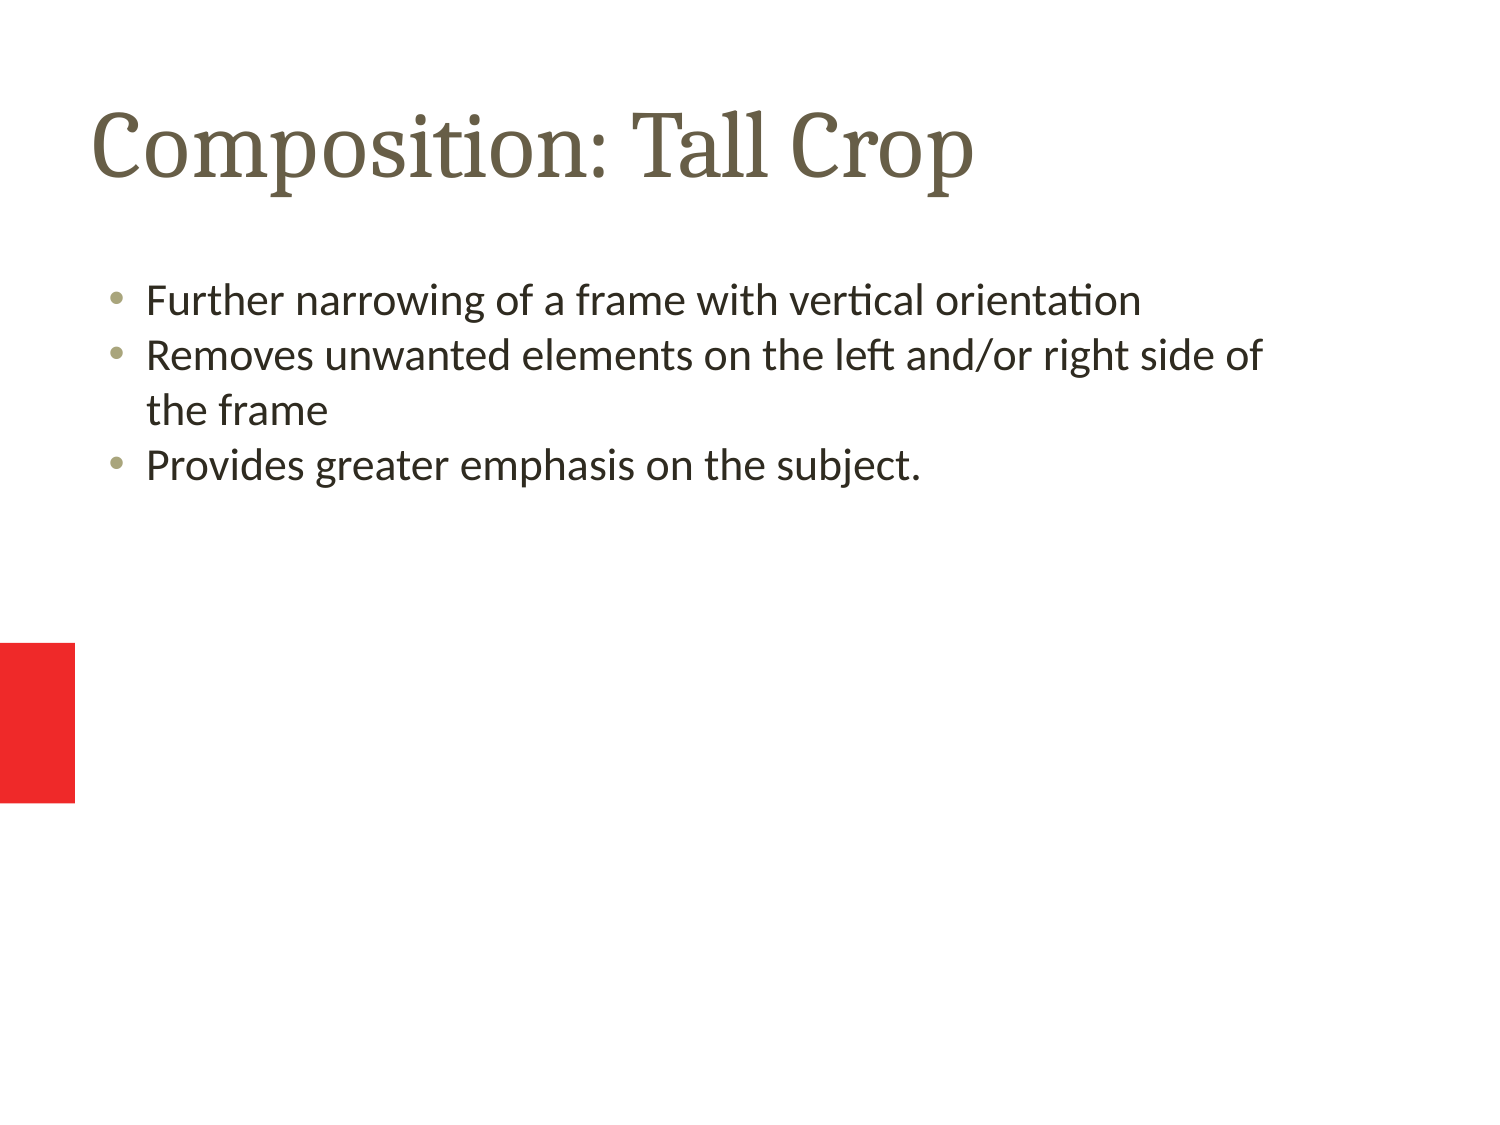

Composition: Tall Crop
Further narrowing of a frame with vertical orientation
Removes unwanted elements on the left and/or right side of the frame
Provides greater emphasis on the subject.